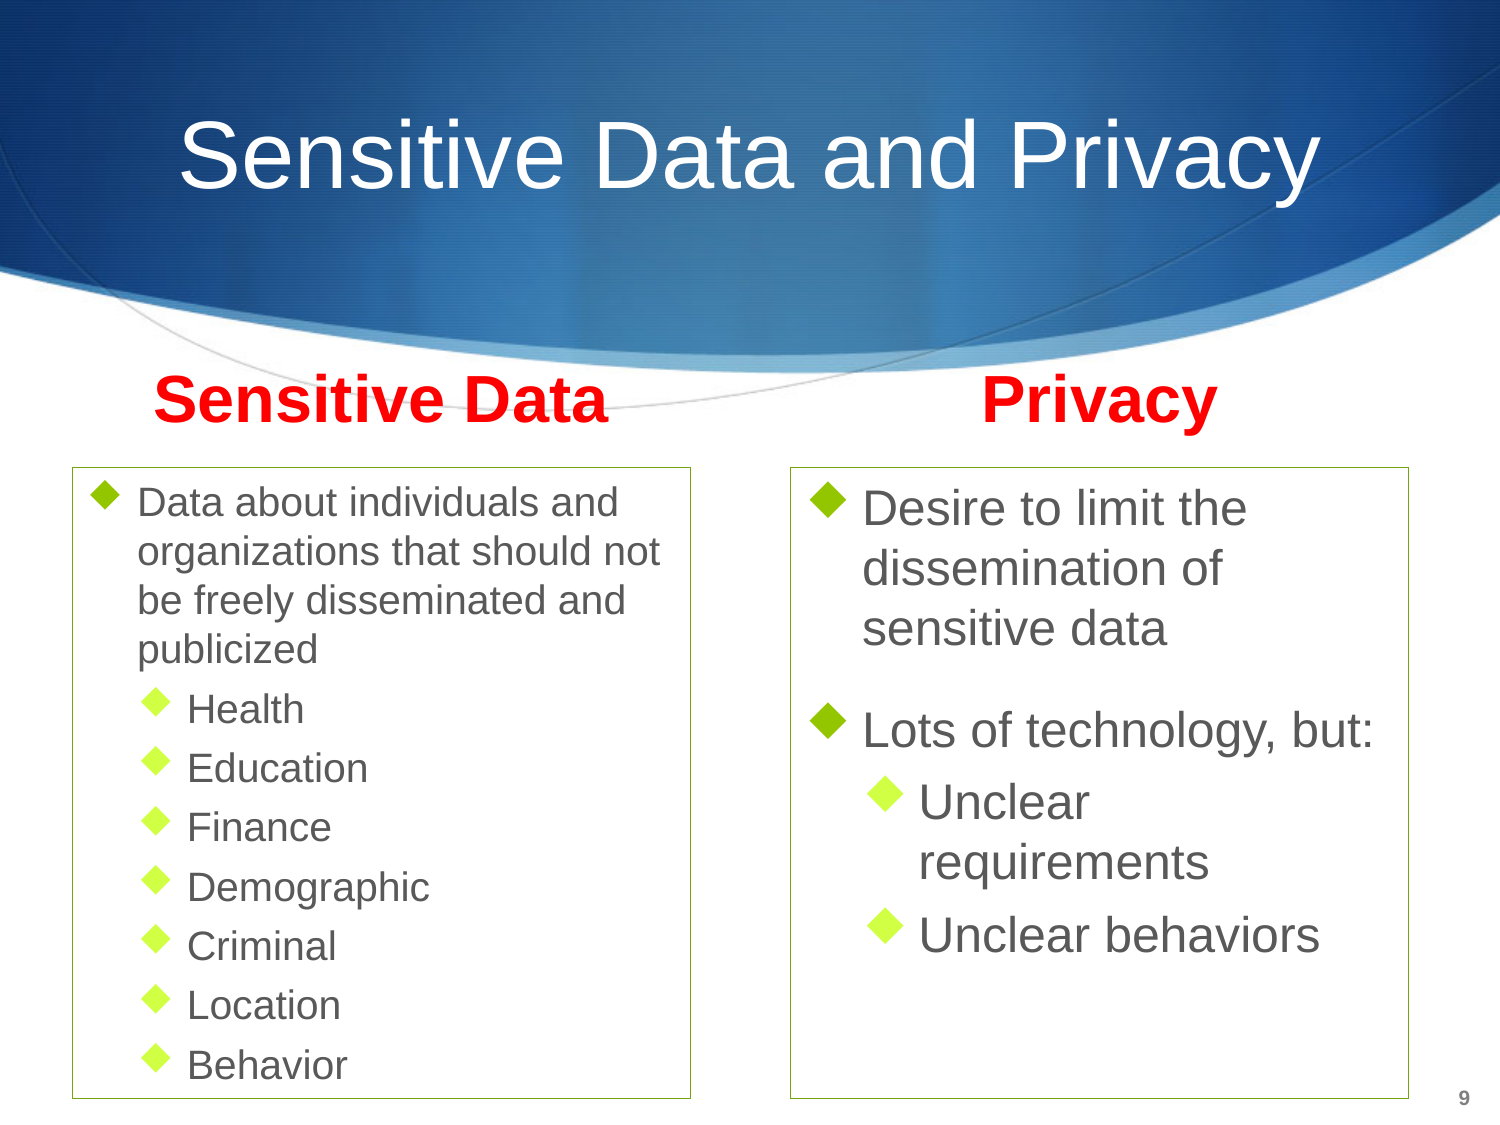

# Sensitive Data and Privacy
Sensitive Data
Privacy
Data about individuals and organizations that should not be freely disseminated and publicized
Health
Education
Finance
Demographic
Criminal
Location
Behavior

Desire to limit the dissemination of sensitive data
Lots of technology, but:
Unclear requirements
Unclear behaviors
9